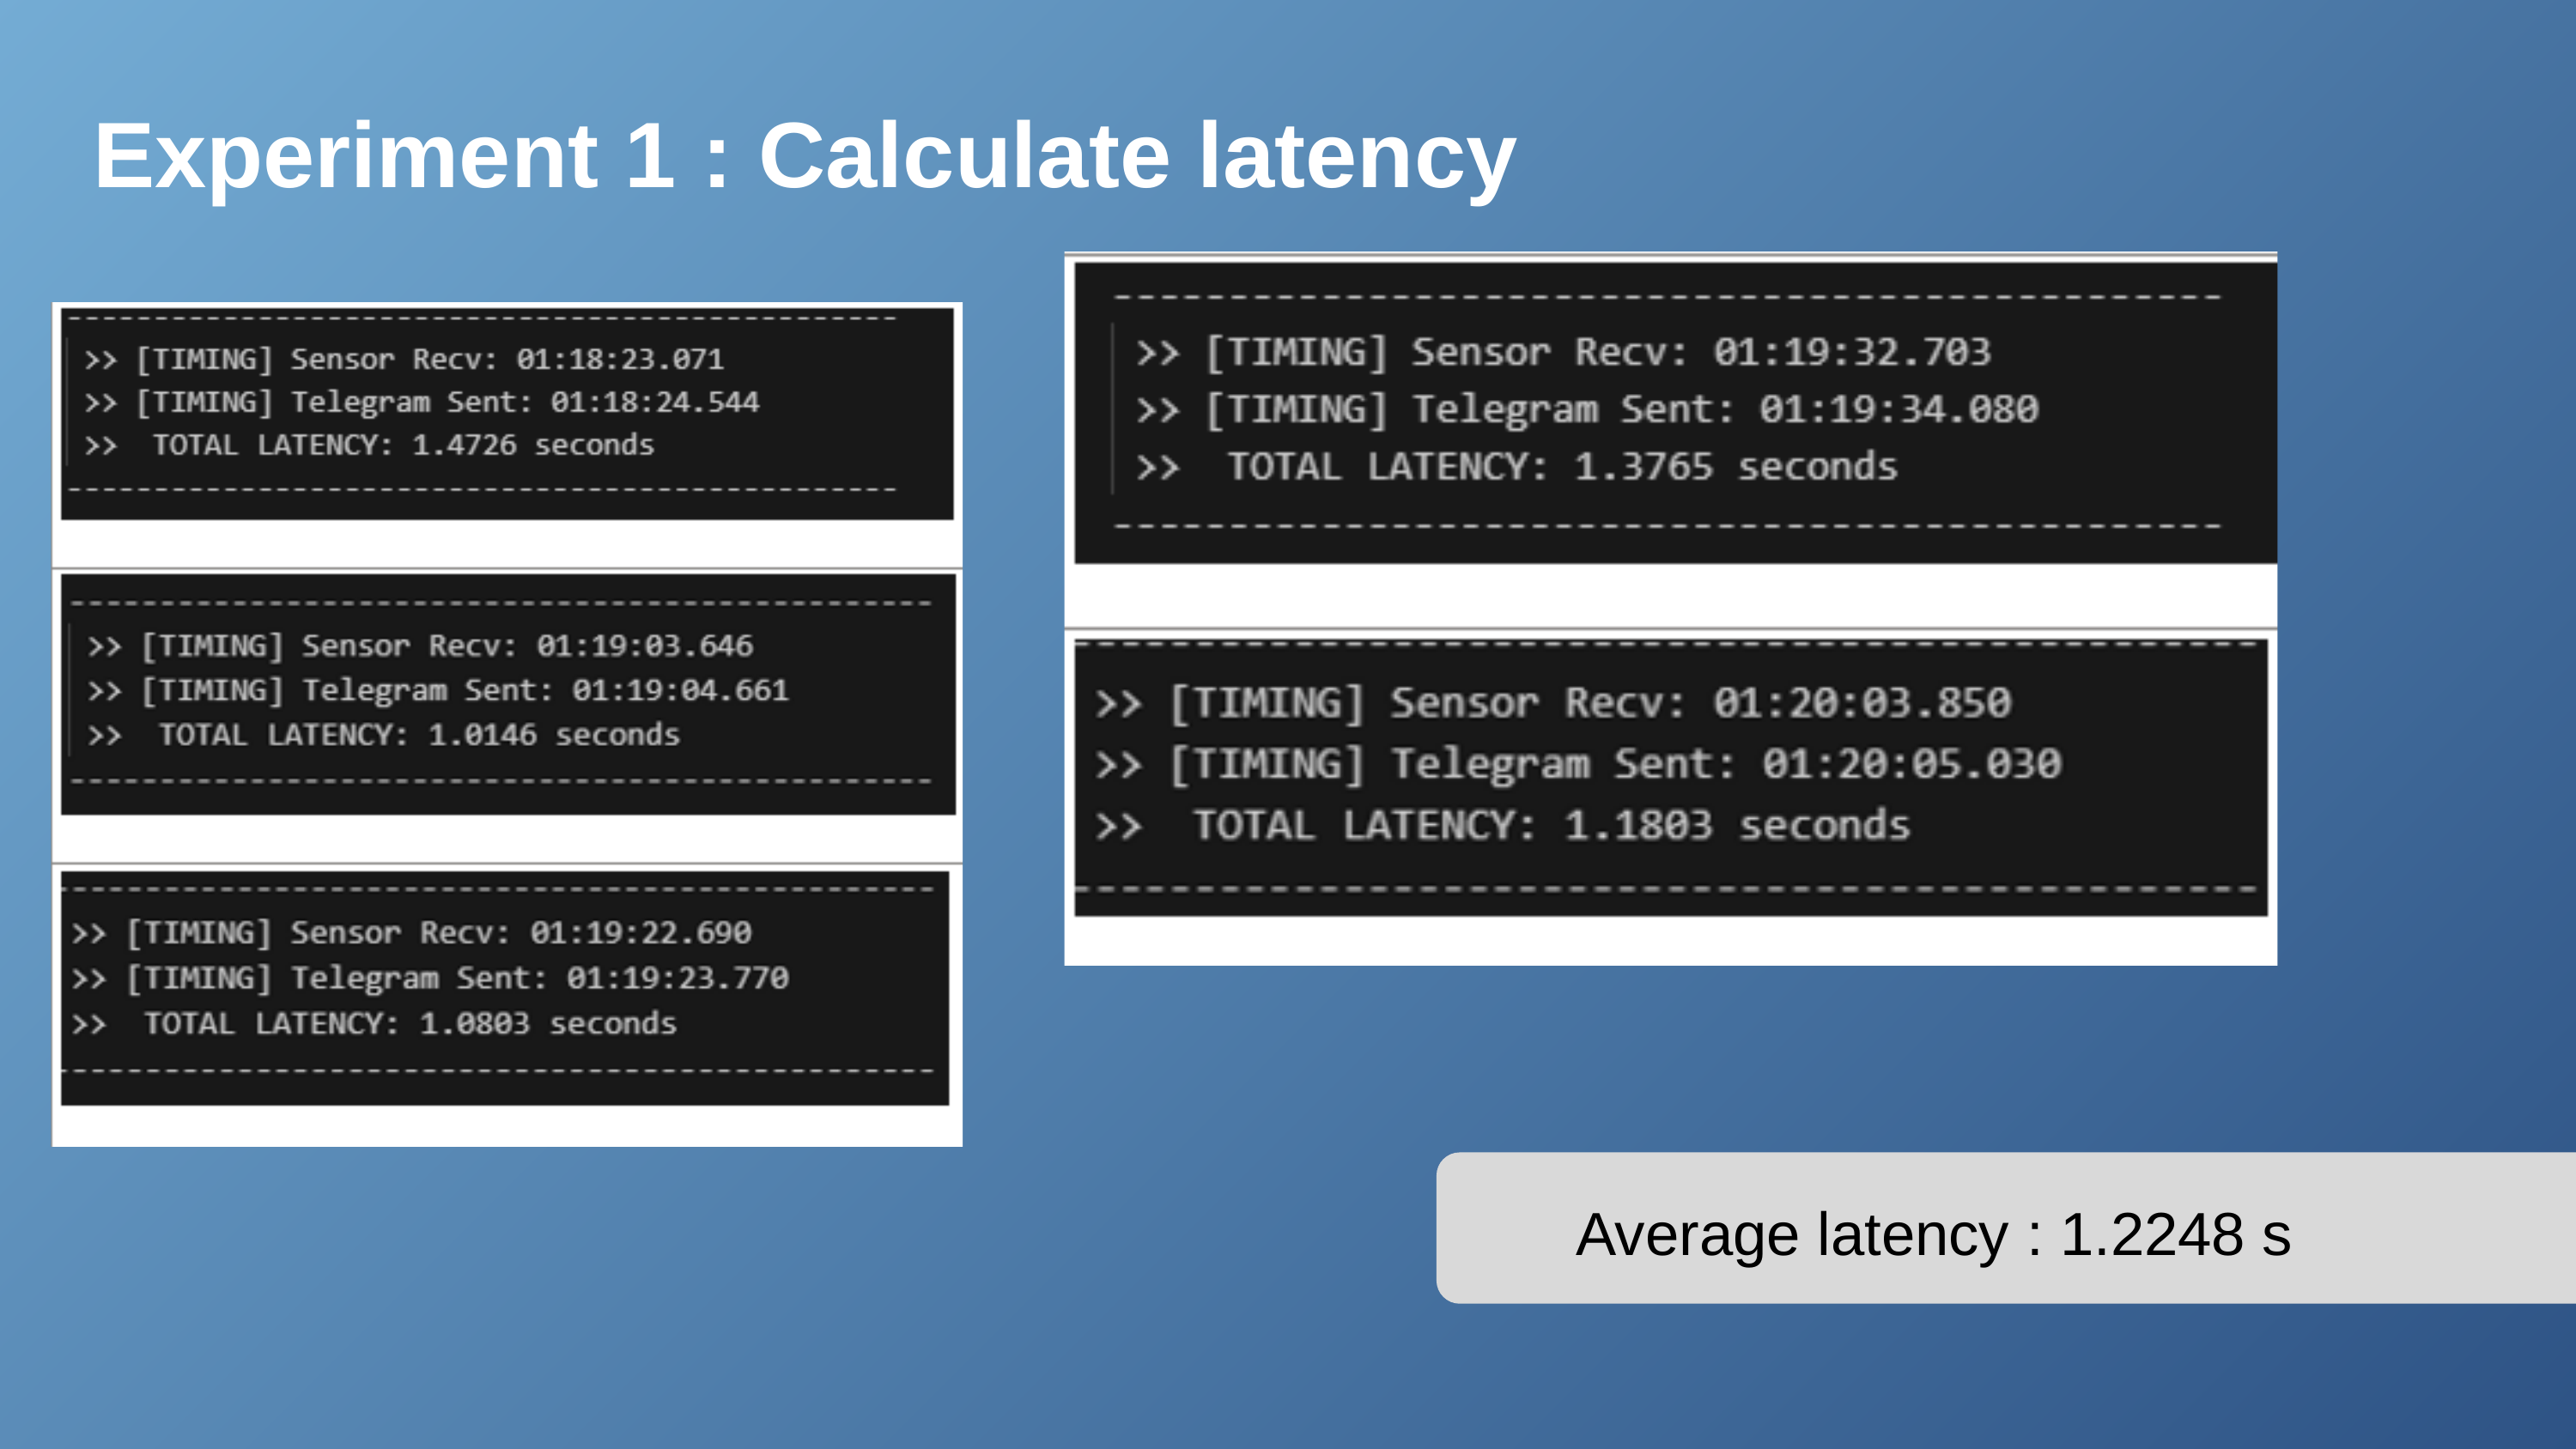

Experiment 1 : Calculate latency

Average latency : 1.2248 s